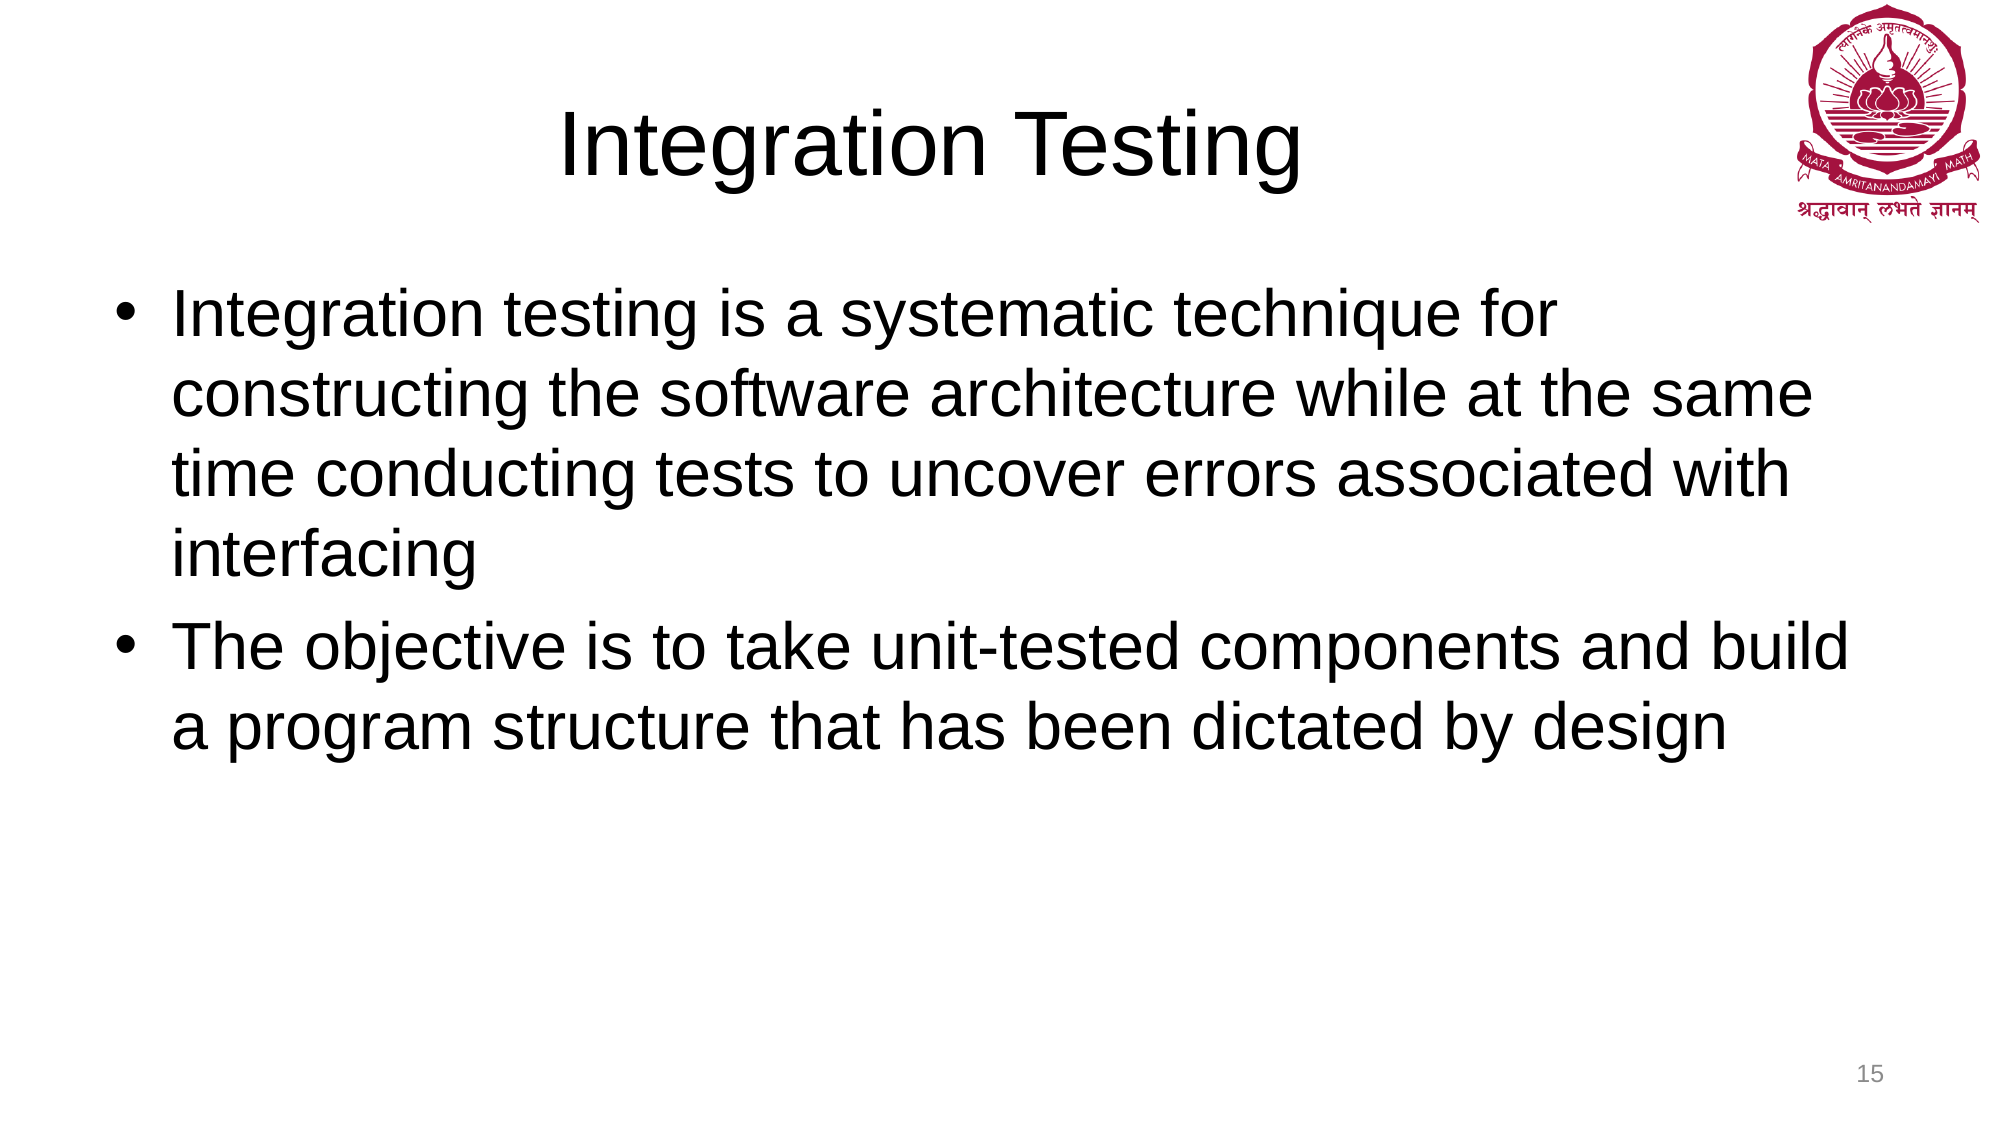

# Integration Testing
Integration testing is a systematic technique for constructing the software architecture while at the same time conducting tests to uncover errors associated with interfacing
The objective is to take unit-tested components and build a program structure that has been dictated by design
15